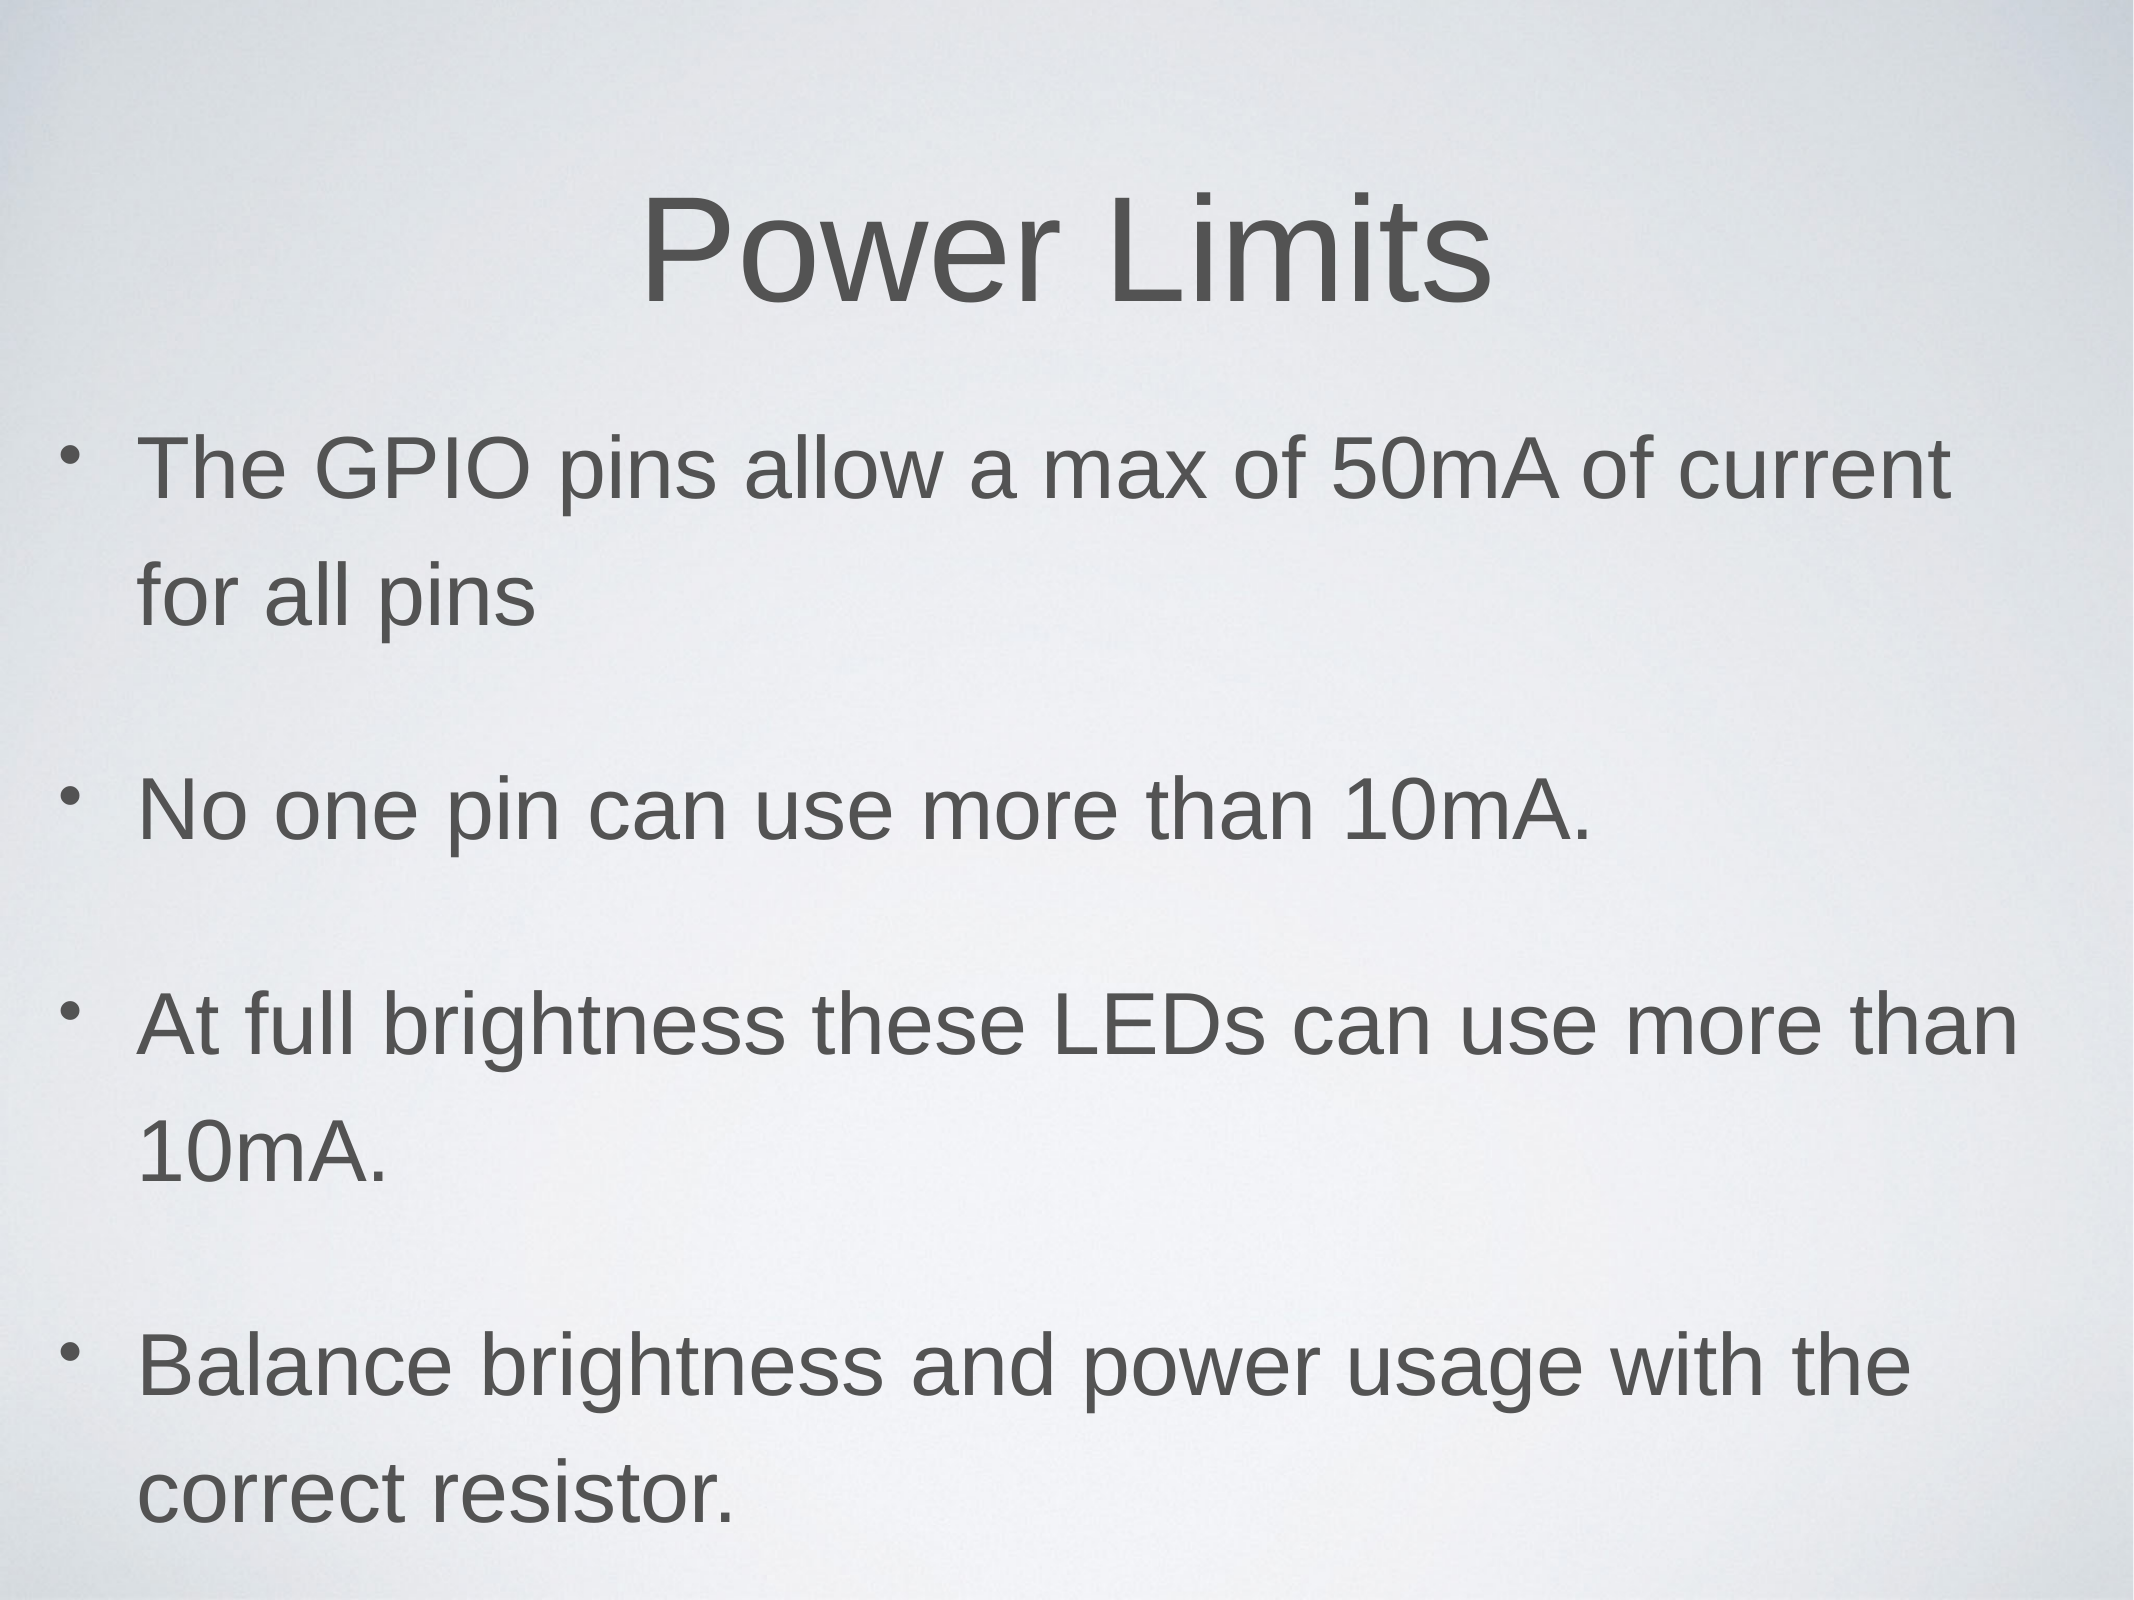

# Power Limits
The GPIO pins allow a max of 50mA of current for all pins
No one pin can use more than 10mA.
At full brightness these LEDs can use more than 10mA.
Balance brightness and power usage with the correct resistor.